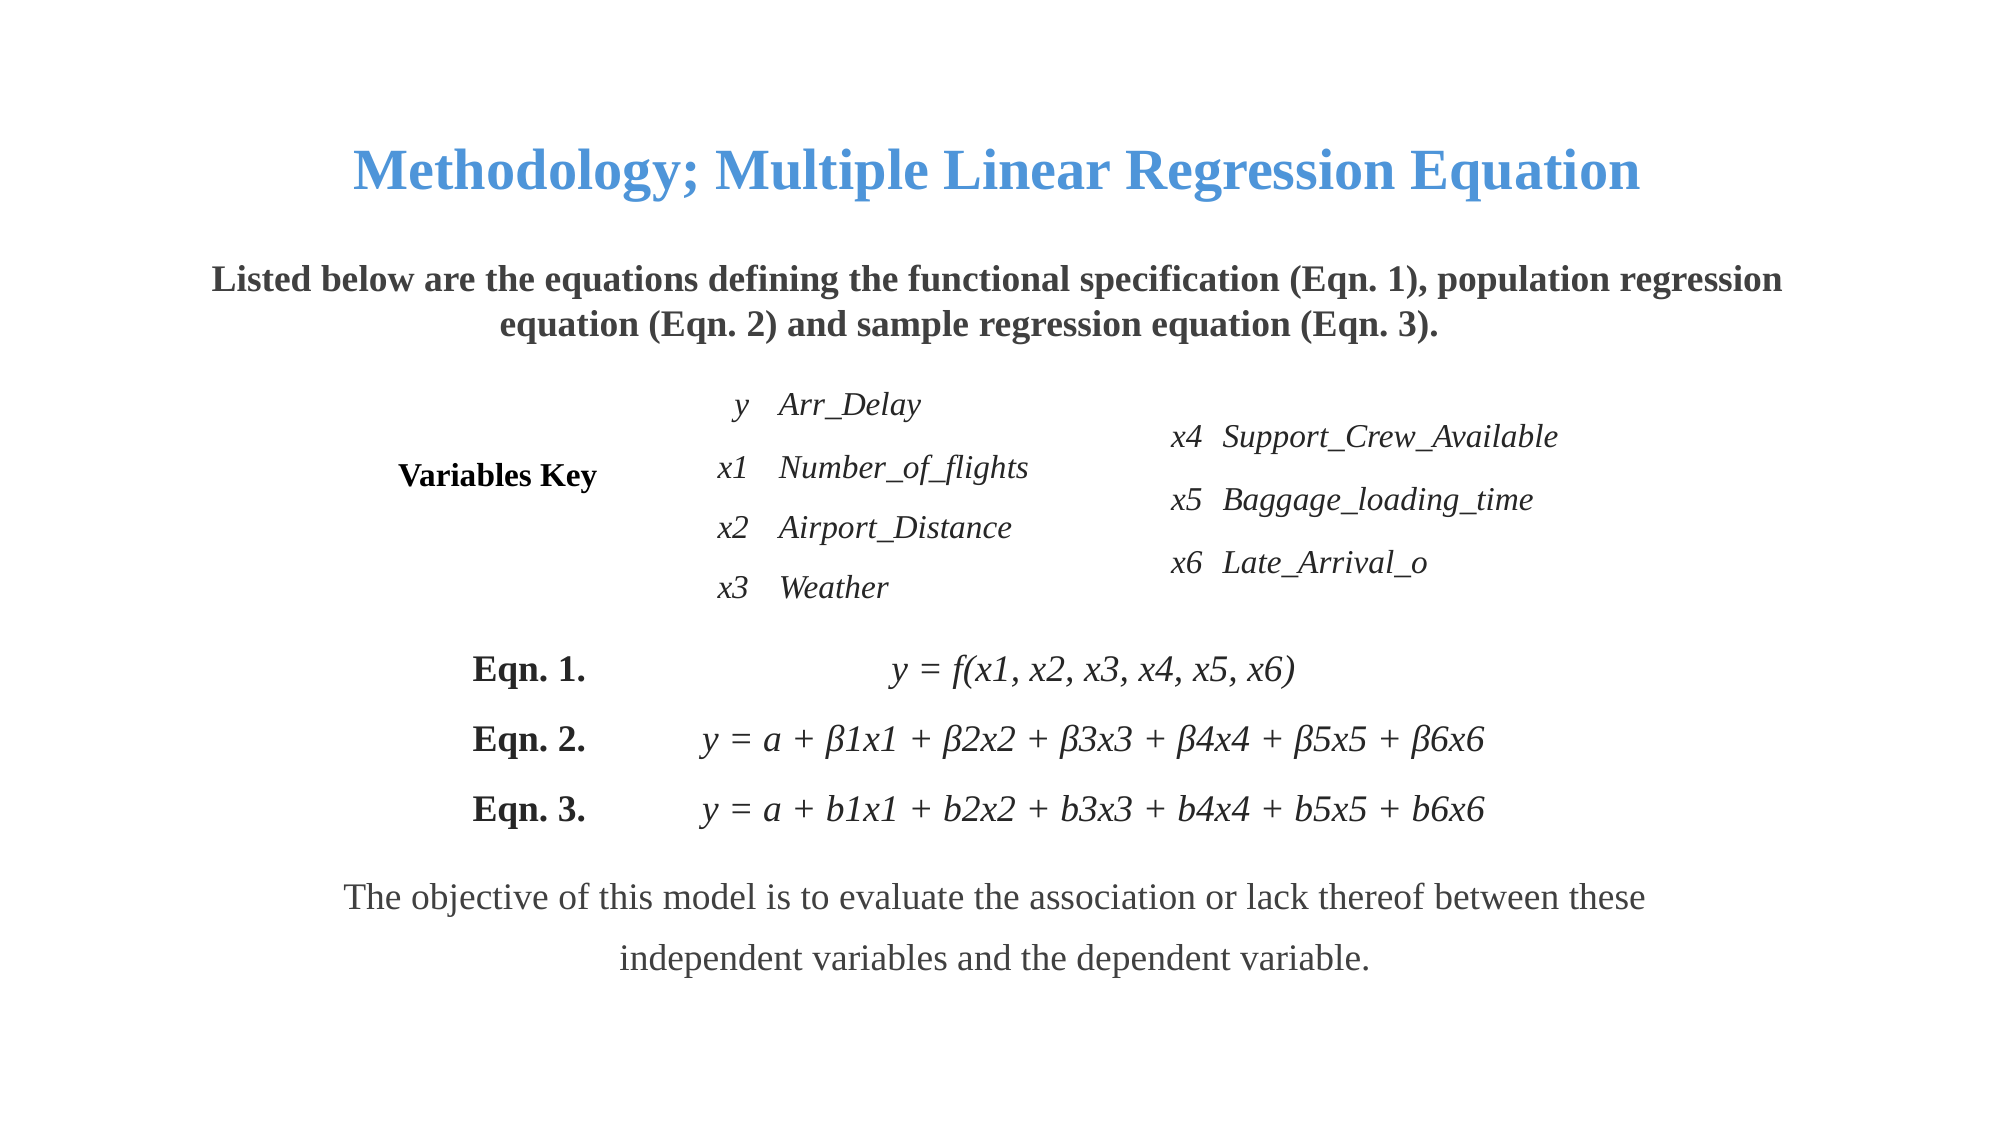

# Methodology; Multiple Linear Regression Equation
Listed below are the equations defining the functional specification (Eqn. 1), population regression equation (Eqn. 2) and sample regression equation (Eqn. 3).
| y | Arr\_Delay |
| --- | --- |
| x1 | Number\_of\_flights |
| x2 | Airport\_Distance |
| x3 | Weather |
| x4 | Support\_Crew\_Available |
| --- | --- |
| x5 | Baggage\_loading\_time |
| x6 | Late\_Arrival\_o |
Variables Key
| Eqn. 1. | y = f(x1, x2, x3, x4, x5, x6) |
| --- | --- |
| Eqn. 2. | y = a + β1x1 + β2x2 + β3x3 + β4x4 + β5x5 + β6x6 |
| Eqn. 3. | y = a + b1x1 + b2x2 + b3x3 + b4x4 + b5x5 + b6x6 |
The objective of this model is to evaluate the association or lack thereof between these
independent variables and the dependent variable.